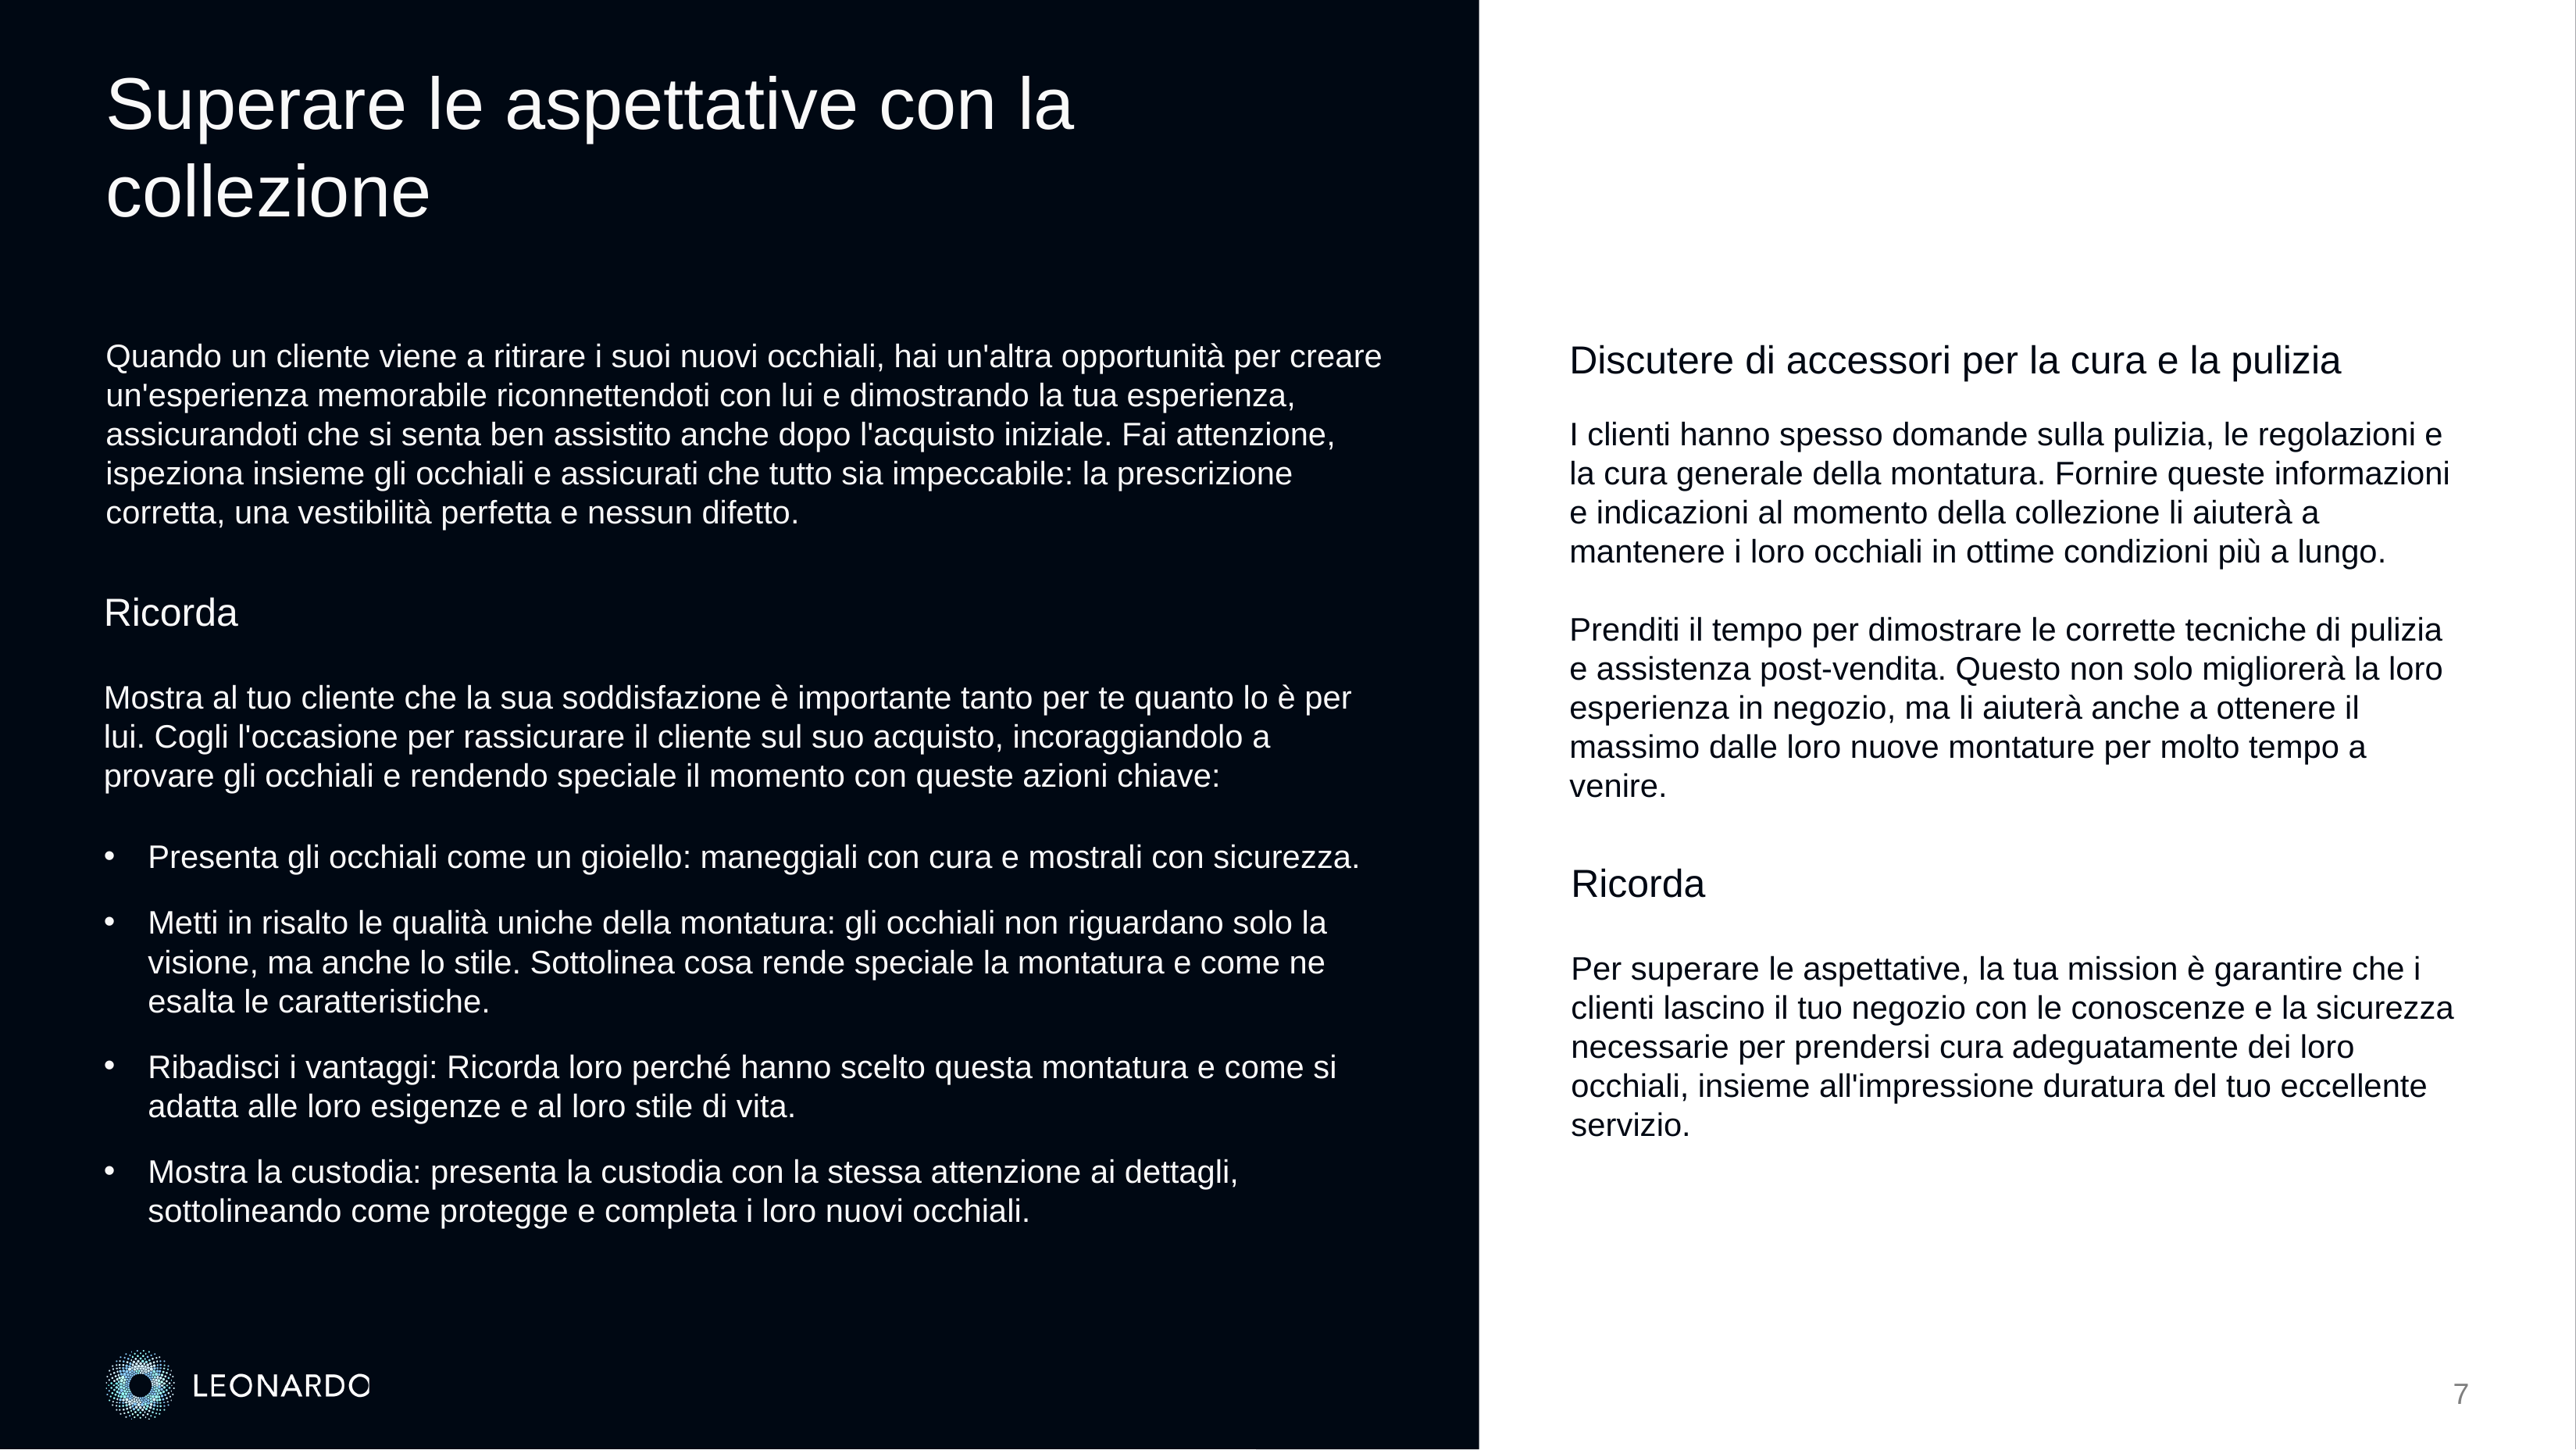

# Superare le aspettative con la collezione
Discutere di accessori per la cura e la pulizia

I clienti hanno spesso domande sulla pulizia, le regolazioni e la cura generale della montatura. Fornire queste informazioni e indicazioni al momento della collezione li aiuterà a mantenere i loro occhiali in ottime condizioni più a lungo.

Prenditi il tempo per dimostrare le corrette tecniche di pulizia e assistenza post-vendita. Questo non solo migliorerà la loro esperienza in negozio, ma li aiuterà anche a ottenere il massimo dalle loro nuove montature per molto tempo a venire.
Quando un cliente viene a ritirare i suoi nuovi occhiali, hai un'altra opportunità per creare un'esperienza memorabile riconnettendoti con lui e dimostrando la tua esperienza, assicurandoti che si senta ben assistito anche dopo l'acquisto iniziale. Fai attenzione, ispeziona insieme gli occhiali e assicurati che tutto sia impeccabile: la prescrizione corretta, una vestibilità perfetta e nessun difetto.
Ricorda

Mostra al tuo cliente che la sua soddisfazione è importante tanto per te quanto lo è per lui. Cogli l'occasione per rassicurare il cliente sul suo acquisto, incoraggiandolo a provare gli occhiali e rendendo speciale il momento con queste azioni chiave:

Presenta gli occhiali come un gioiello: maneggiali con cura e mostrali con sicurezza.

Metti in risalto le qualità uniche della montatura: gli occhiali non riguardano solo la visione, ma anche lo stile. Sottolinea cosa rende speciale la montatura e come ne esalta le caratteristiche.

Ribadisci i vantaggi: Ricorda loro perché hanno scelto questa montatura e come si adatta alle loro esigenze e al loro stile di vita.

Mostra la custodia: presenta la custodia con la stessa attenzione ai dettagli, sottolineando come protegge e completa i loro nuovi occhiali.
Ricorda

Per superare le aspettative, la tua mission è garantire che i clienti lascino il tuo negozio con le conoscenze e la sicurezza necessarie per prendersi cura adeguatamente dei loro occhiali, insieme all'impressione duratura del tuo eccellente servizio.
7